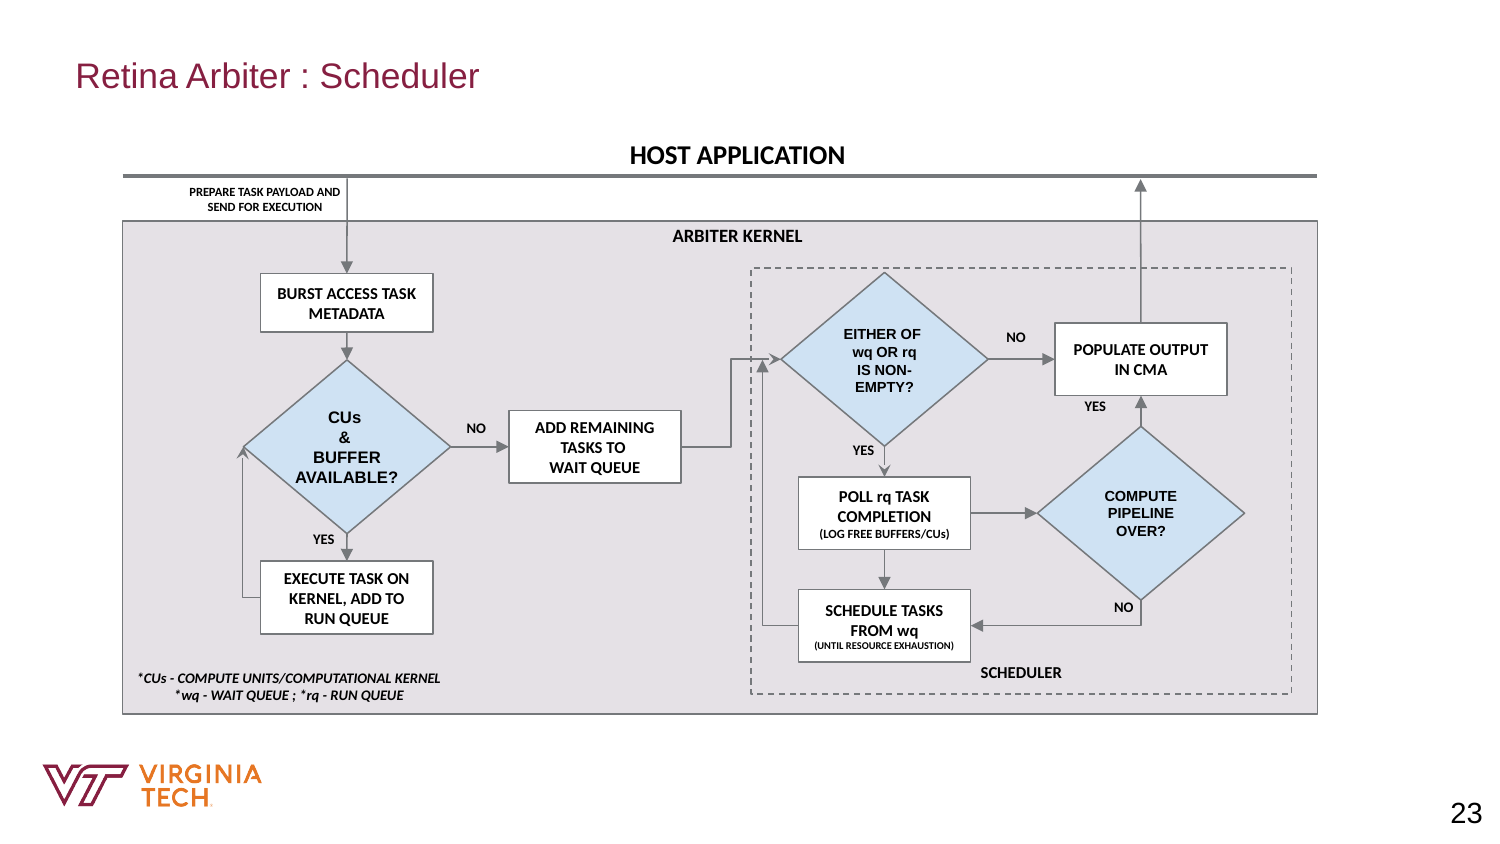

# Quote Callout
Retina Arbiter : Scheduler
HOST APPLICATION
PREPARE TASK PAYLOAD AND SEND FOR EXECUTION
ARBITER KERNEL

EITHER OF
wq OR rq
IS NON-EMPTY?
BURST ACCESS TASK METADATA
NO
POPULATE OUTPUT IN CMA
CUs
&
BUFFER
AVAILABLE?
YES
ADD REMAINING TASKS TO
WAIT QUEUE
NO
COMPUTE PIPELINE OVER?
YES
POLL rq TASK COMPLETION
(LOG FREE BUFFERS/CUs)
YES
EXECUTE TASK ON KERNEL, ADD TO RUN QUEUE
NO
SCHEDULE TASKS FROM wq
(UNTIL RESOURCE EXHAUSTION)
SCHEDULER
*CUs - COMPUTE UNITS/COMPUTATIONAL KERNEL
*wq - WAIT QUEUE ; *rq - RUN QUEUE
23